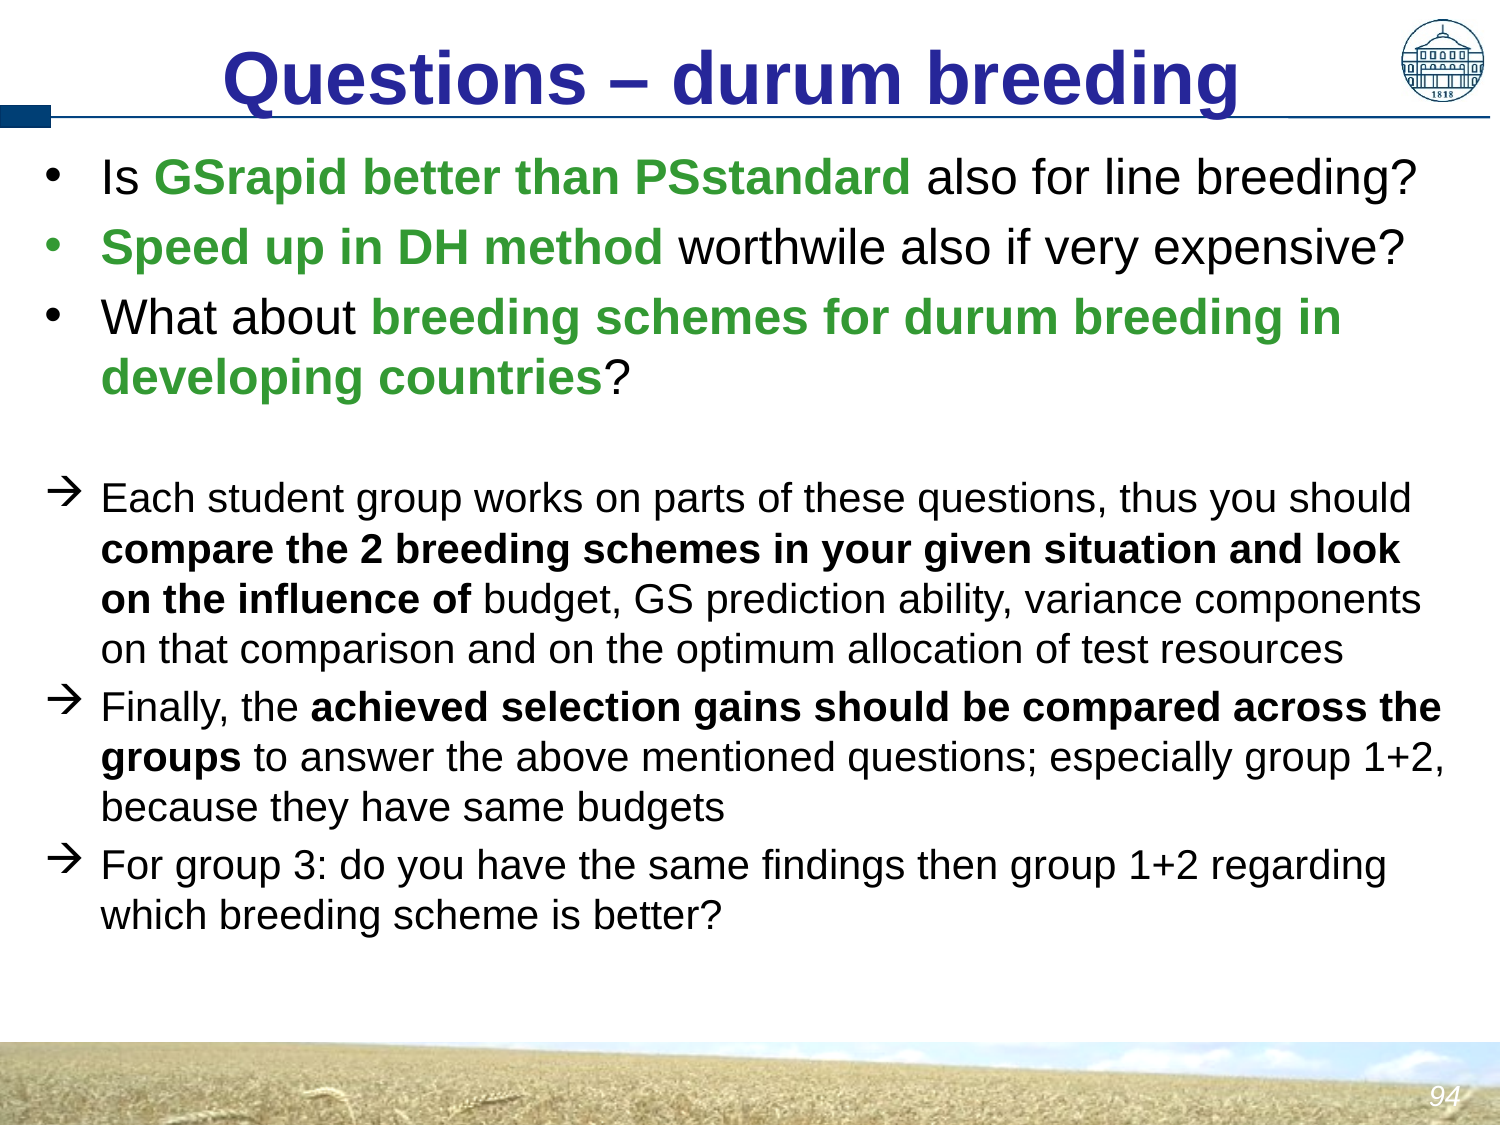

Questions – durum breeding
Is GSrapid better than PSstandard also for line breeding?
Speed up in DH method worthwile also if very expensive?
What about breeding schemes for durum breeding in developing countries?

Each student group works on parts of these questions, thus you should compare the 2 breeding schemes in your given situation and look on the influence of budget, GS prediction ability, variance components on that comparison and on the optimum allocation of test resources
Finally, the achieved selection gains should be compared across the groups to answer the above mentioned questions; especially group 1+2, because they have same budgets
For group 3: do you have the same findings then group 1+2 regarding which breeding scheme is better?
94